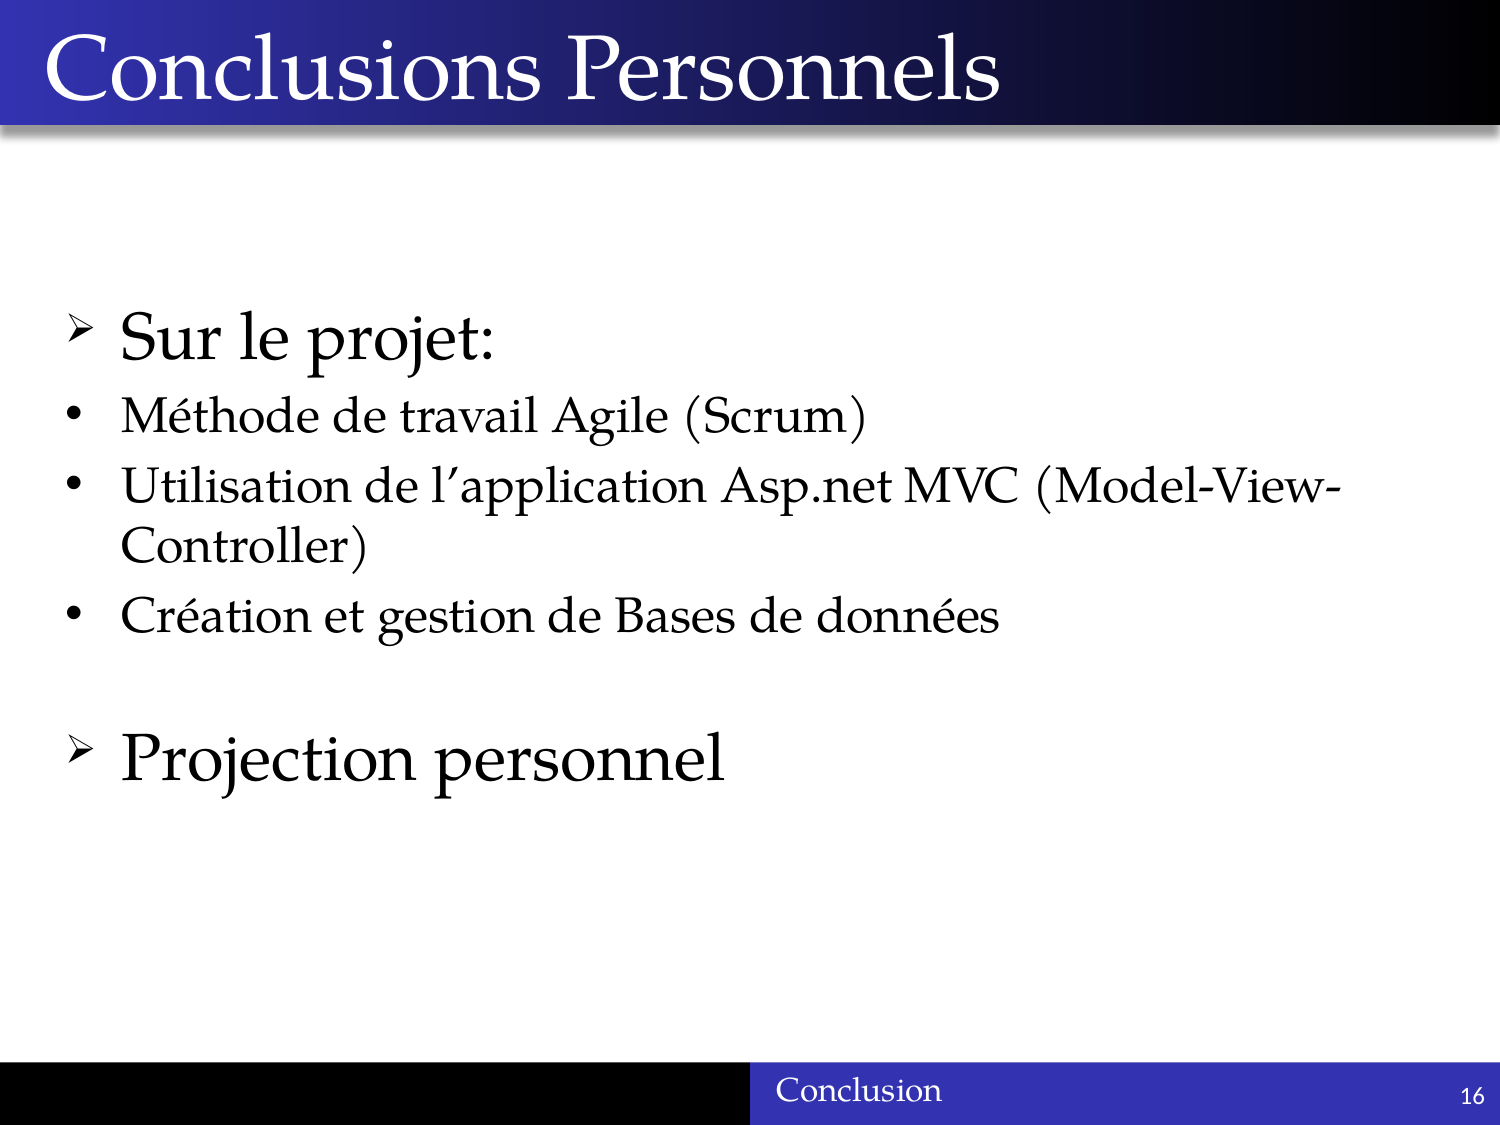

# Conclusions Personnels
Sur le projet:
Méthode de travail Agile (Scrum)
Utilisation de l’application Asp.net MVC (Model-View-Controller)
Création et gestion de Bases de données

Projection personnel

Conclusion
16